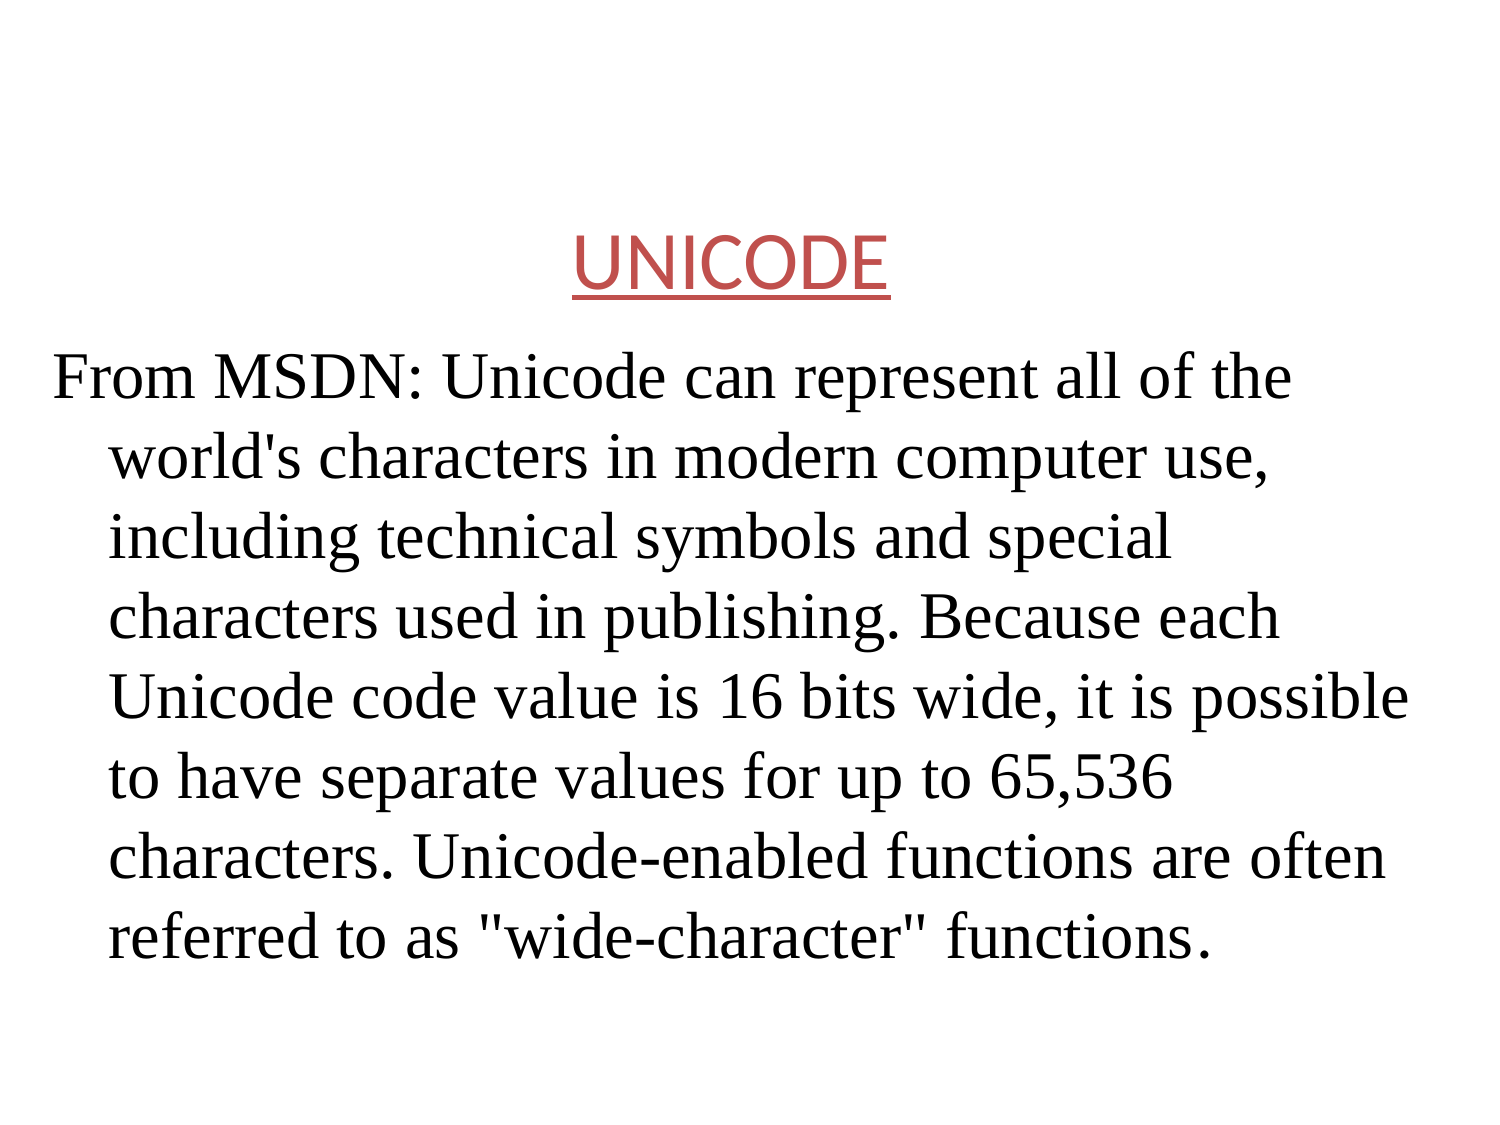

UNICODE
From MSDN: Unicode can represent all of the world's characters in modern computer use, including technical symbols and special characters used in publishing. Because each Unicode code value is 16 bits wide, it is possible to have separate values for up to 65,536 characters. Unicode-enabled functions are often referred to as "wide-character" functions.